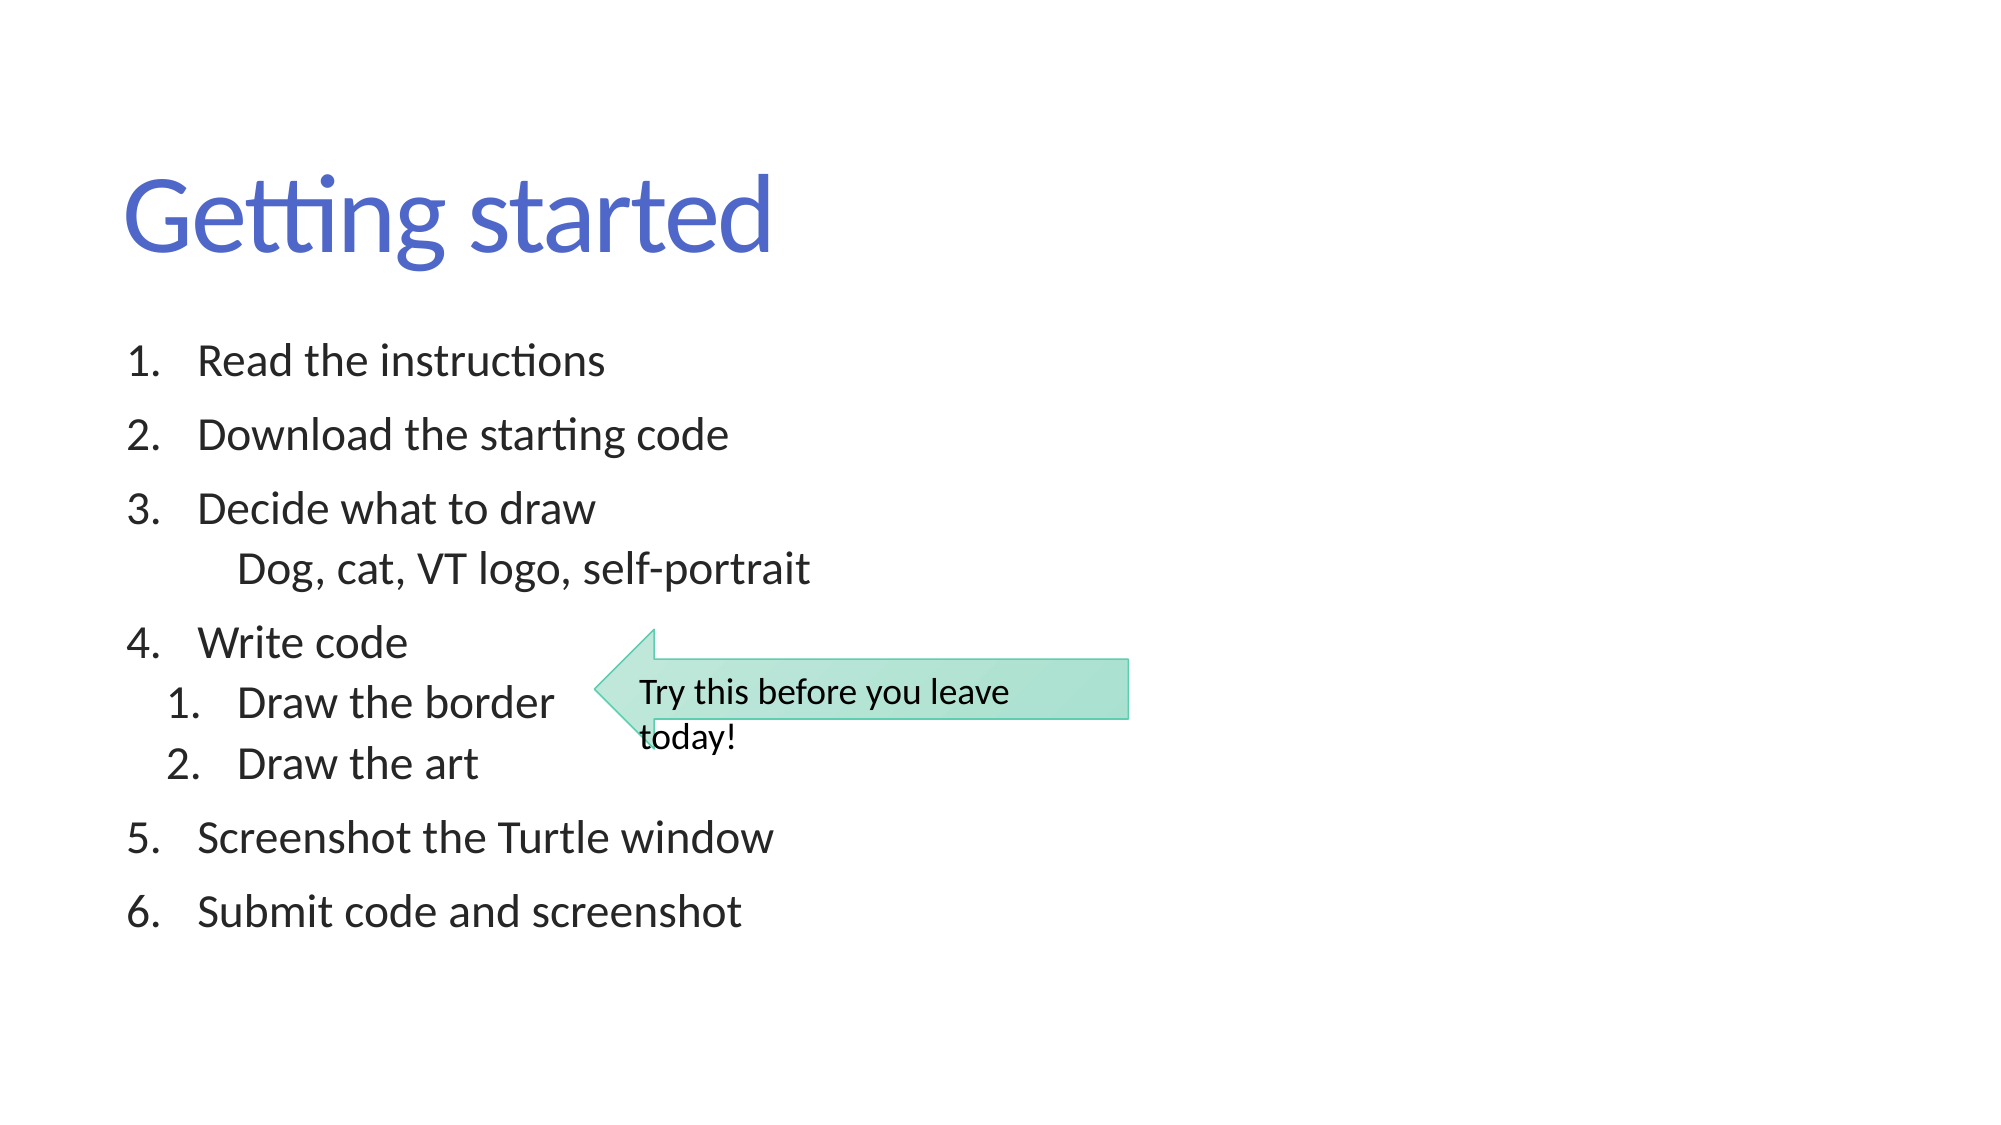

# Getting started
Read the instructions
Download the starting code
Decide what to draw
Dog, cat, VT logo, self-portrait
Write code
Draw the border
Draw the art
Screenshot the Turtle window
Submit code and screenshot
Try this before you leave today!